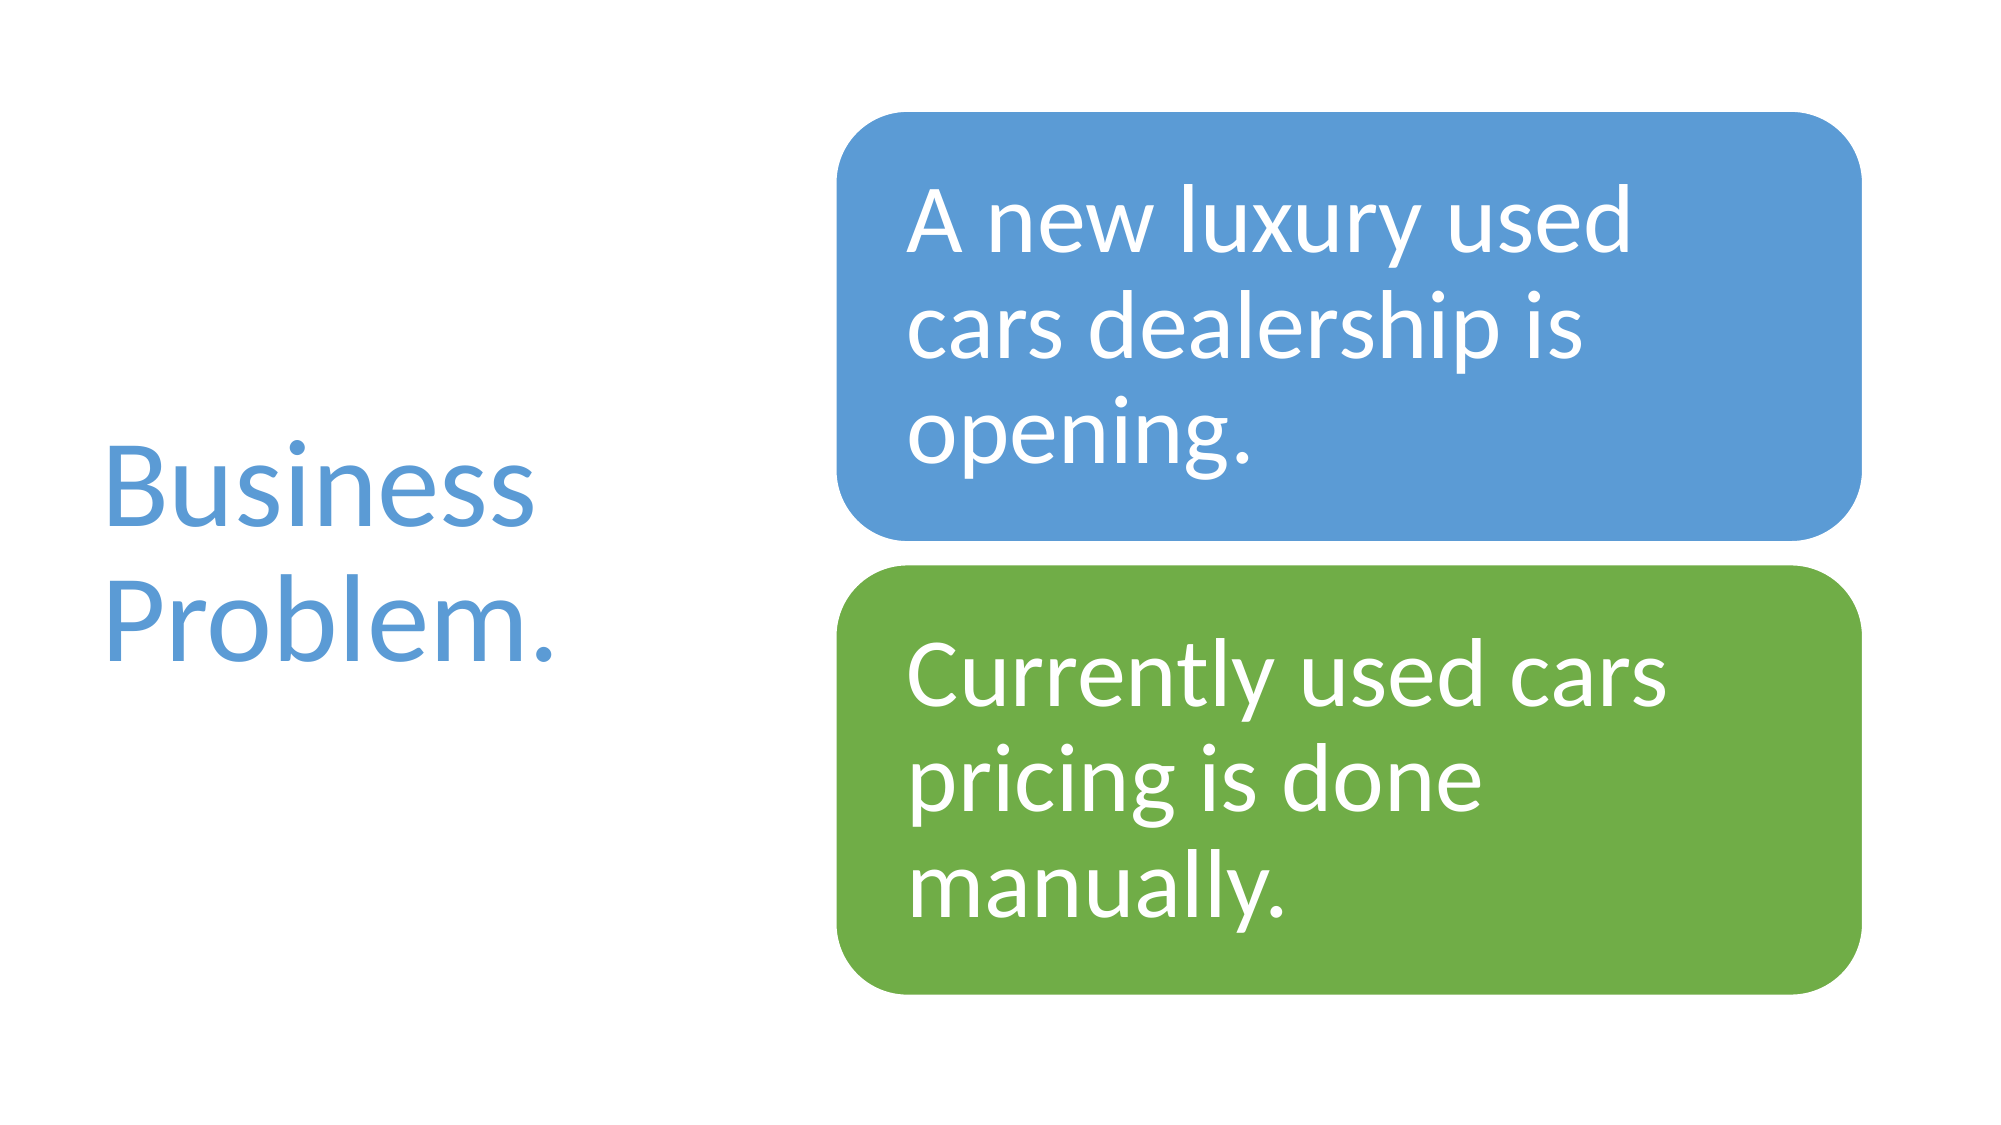

# Business Problem.
A new luxury used cars dealership is opening.
Currently used cars pricing is done manually.